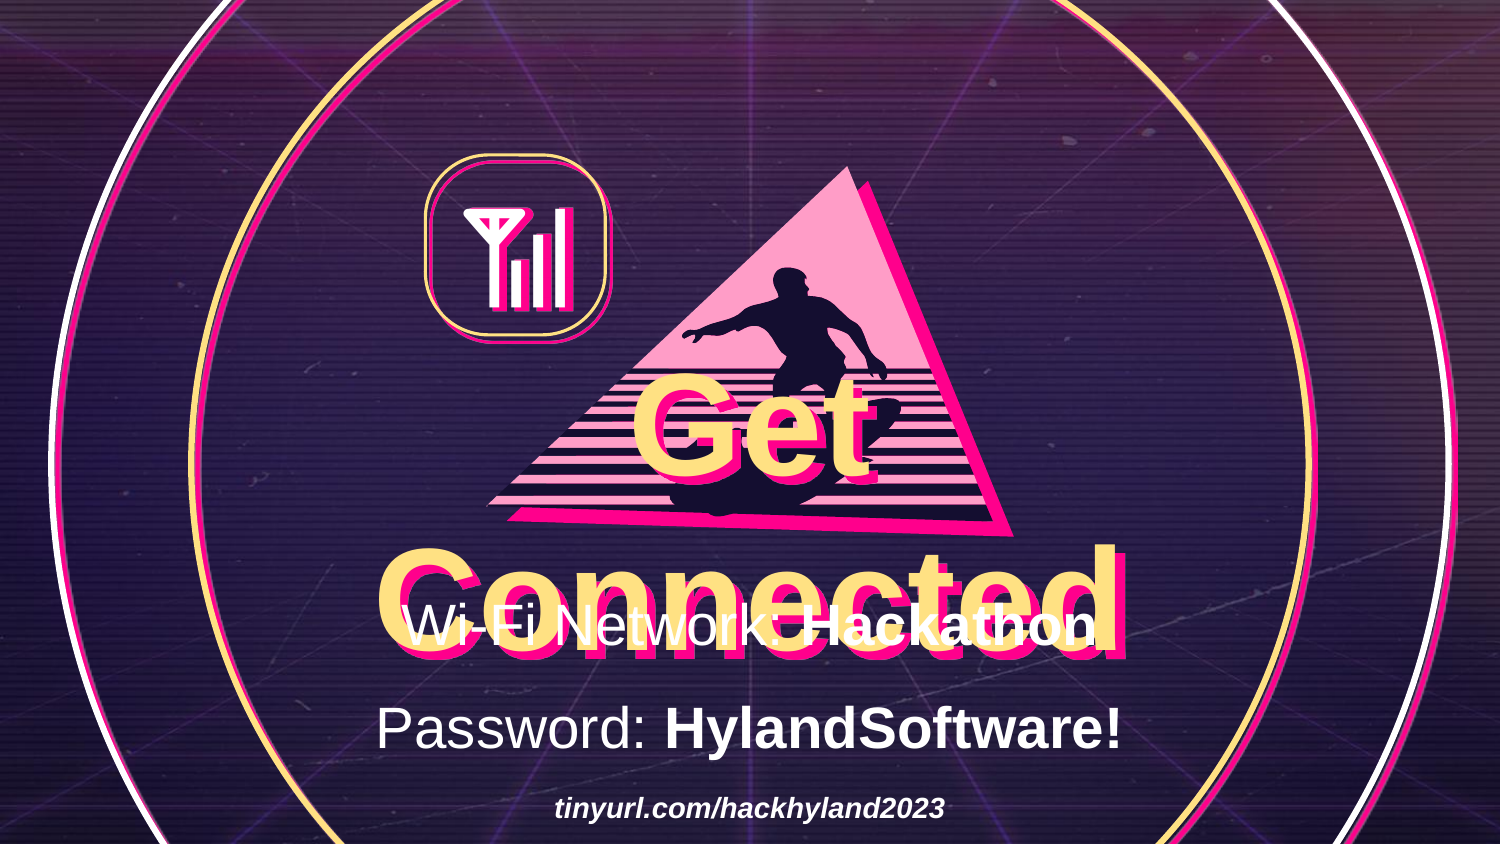

📶

# Get Connected
Wi-Fi Network: Hackathon
Password: HylandSoftware!
tinyurl.com/hackhyland2023